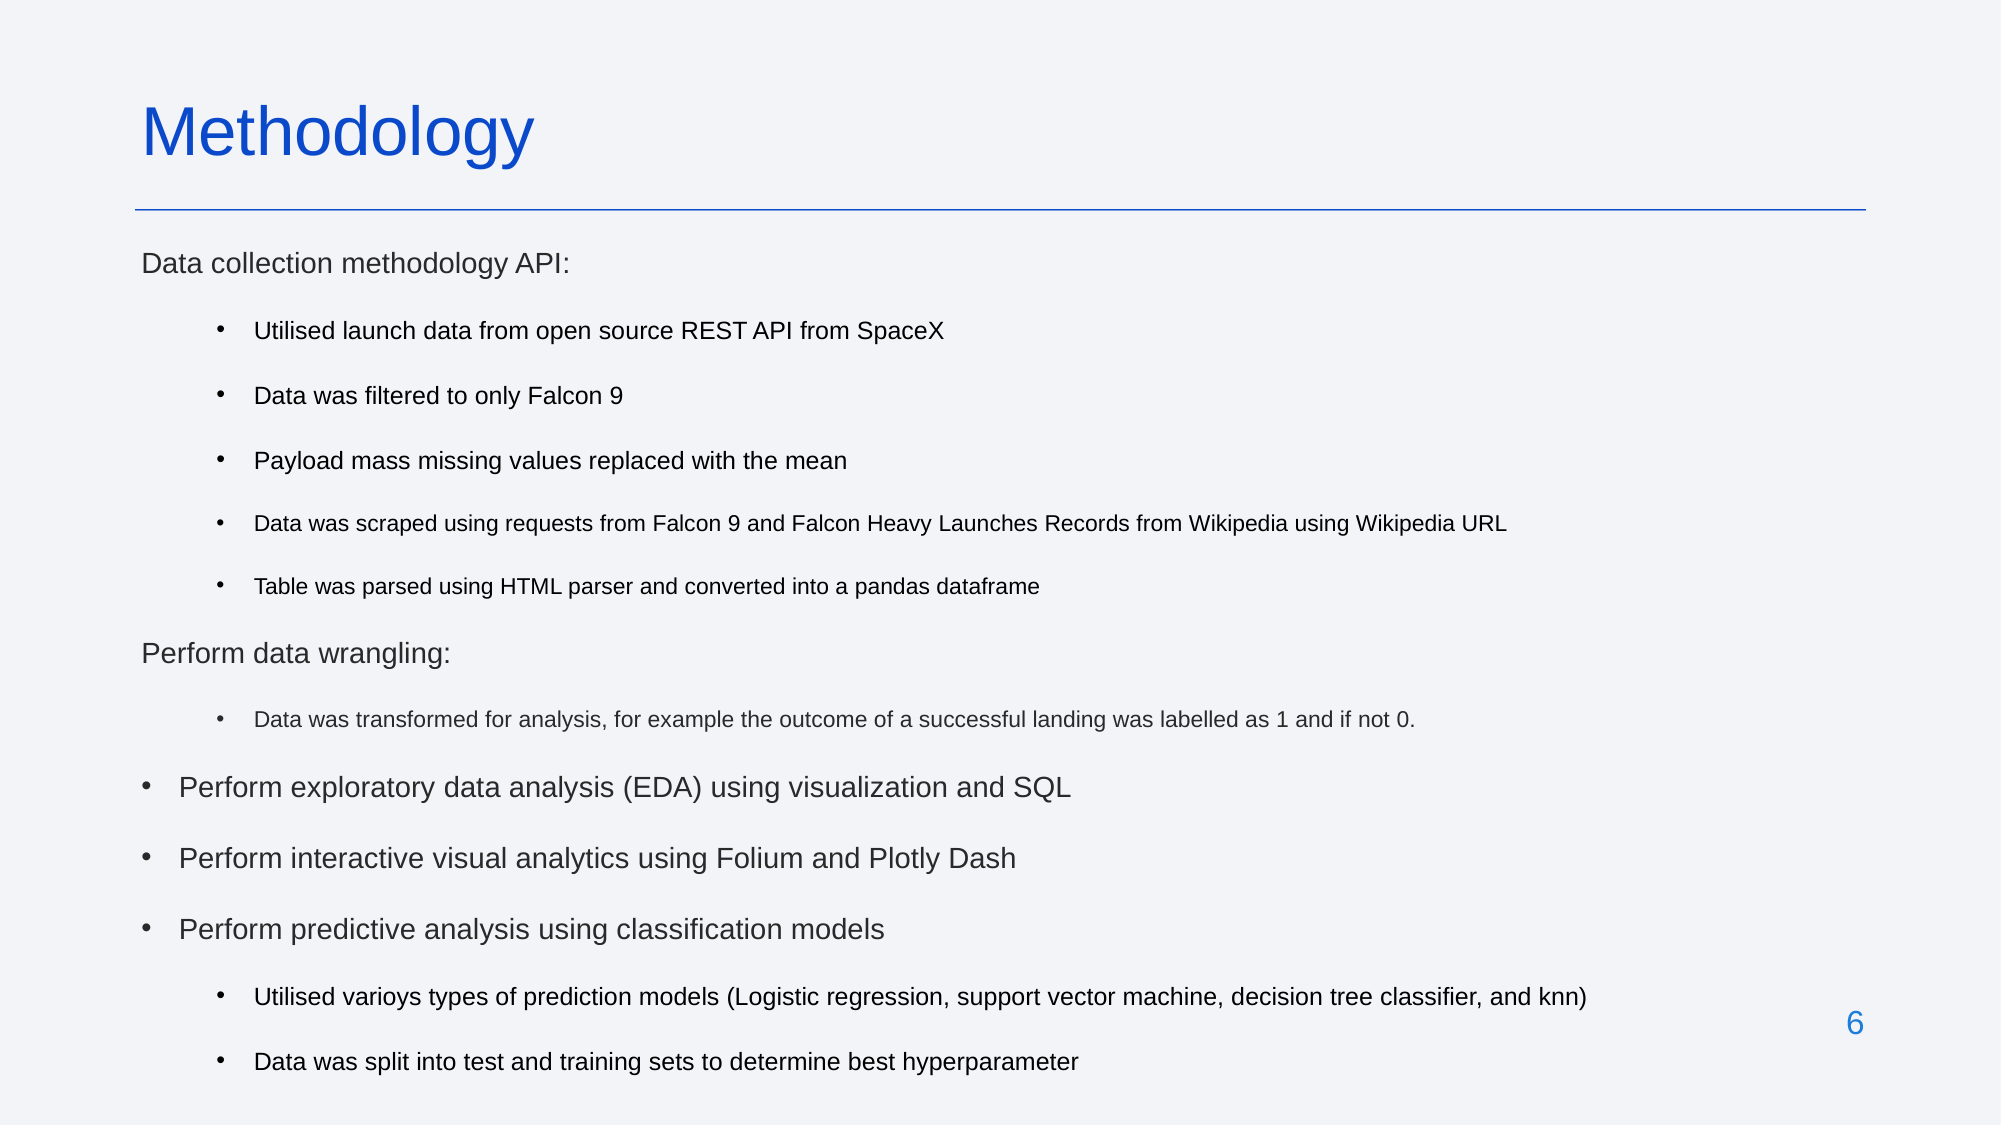

Methodology
Data collection methodology API:
Utilised launch data from open source REST API from SpaceX
Data was filtered to only Falcon 9
Payload mass missing values replaced with the mean
Data was scraped using requests from Falcon 9 and Falcon Heavy Launches Records from Wikipedia using Wikipedia URL
Table was parsed using HTML parser and converted into a pandas dataframe
Perform data wrangling:
Data was transformed for analysis, for example the outcome of a successful landing was labelled as 1 and if not 0.
Perform exploratory data analysis (EDA) using visualization and SQL
Perform interactive visual analytics using Folium and Plotly Dash
Perform predictive analysis using classification models
Utilised varioys types of prediction models (Logistic regression, support vector machine, decision tree classifier, and knn)
Data was split into test and training sets to determine best hyperparameter

6